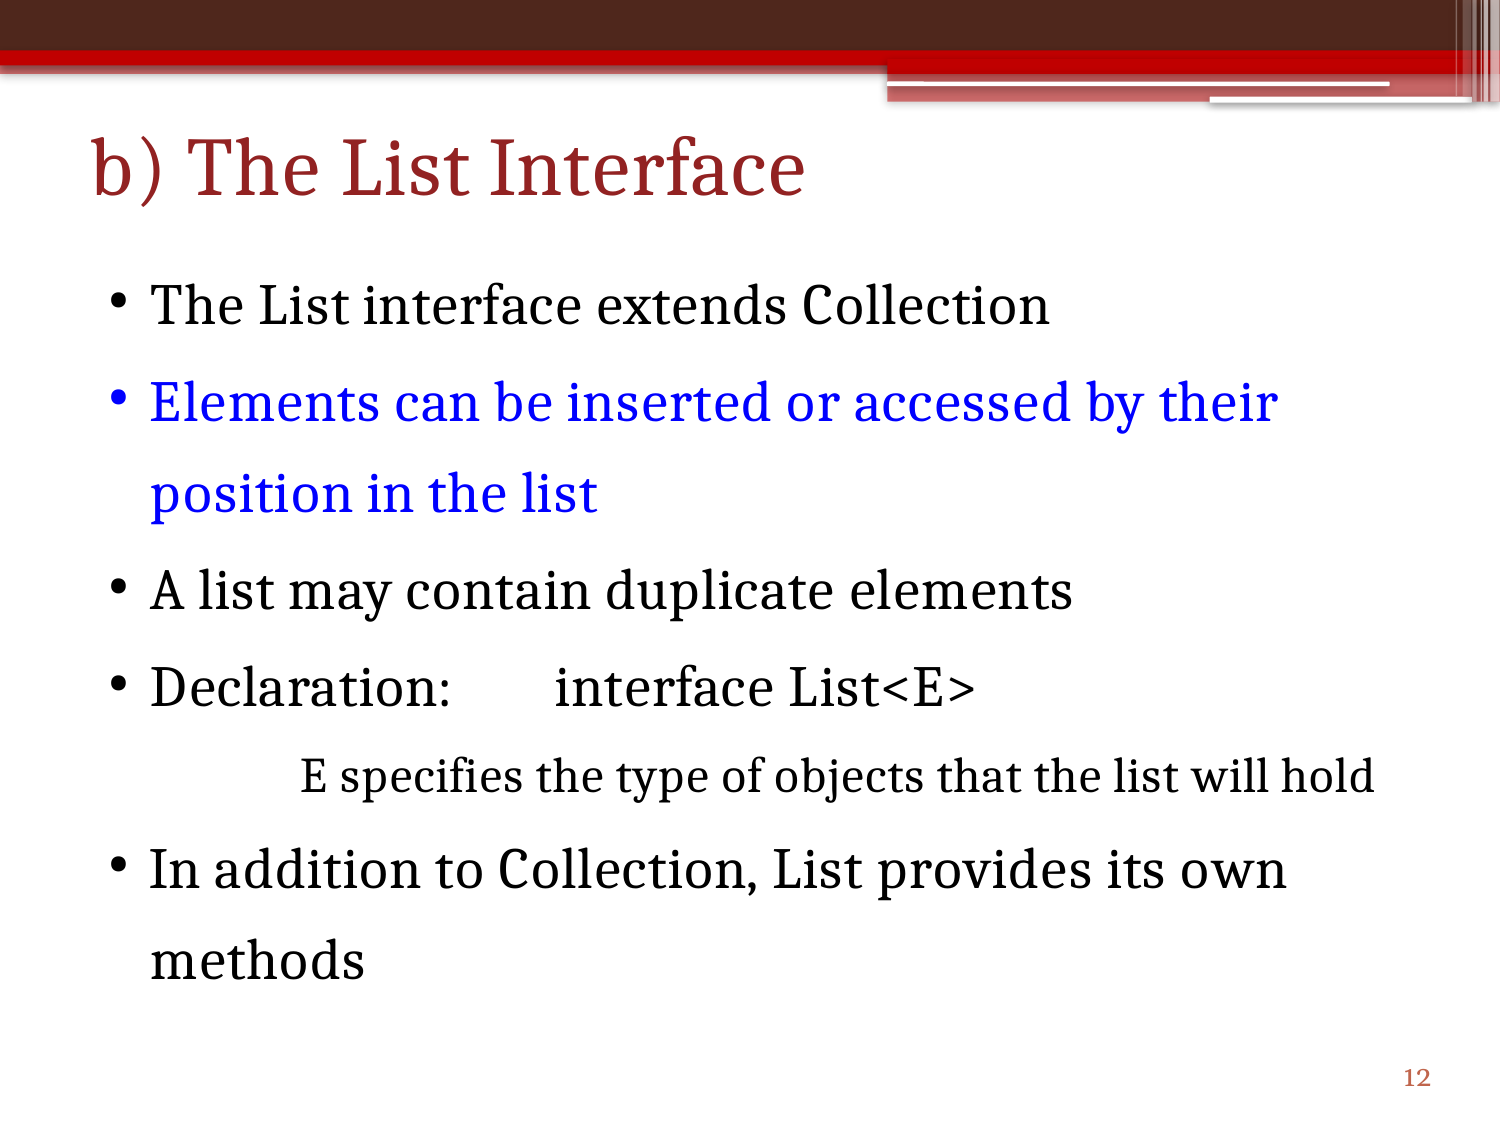

# b) The List Interface
The List interface extends Collection
Elements can be inserted or accessed by their position in the list
A list may contain duplicate elements
Declaration:        interface List<E>
		E specifies the type of objects that the list will hold
In addition to Collection, List provides its own methods
12